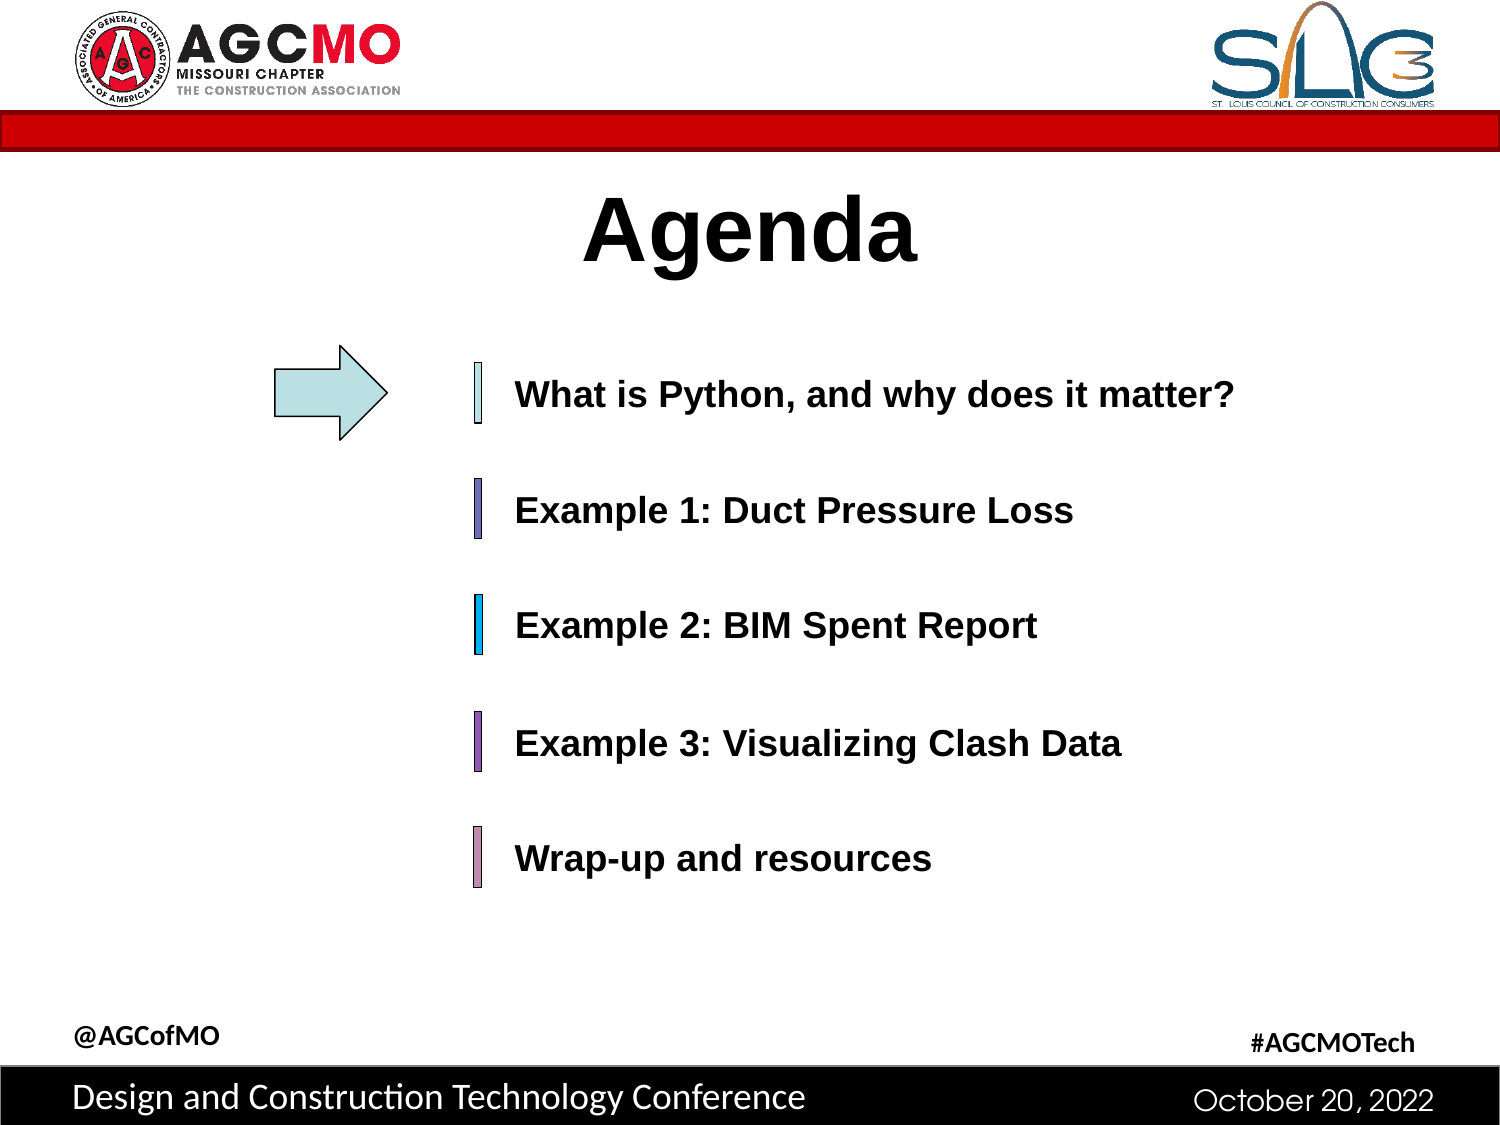

Agenda

What is Python, and why does it matter?

Example 1: Duct Pressure Loss

Example 2: BIM Spent Report

Example 3: Visualizing Clash Data
Wrap-up and resources

October 20, 2022
High-level programming language
Often used to build websites, software, automate tasks, and conduct data analysis
Use as a scripting or glue language to connect existing components together https://www.python.org/doc/essays/blurb/